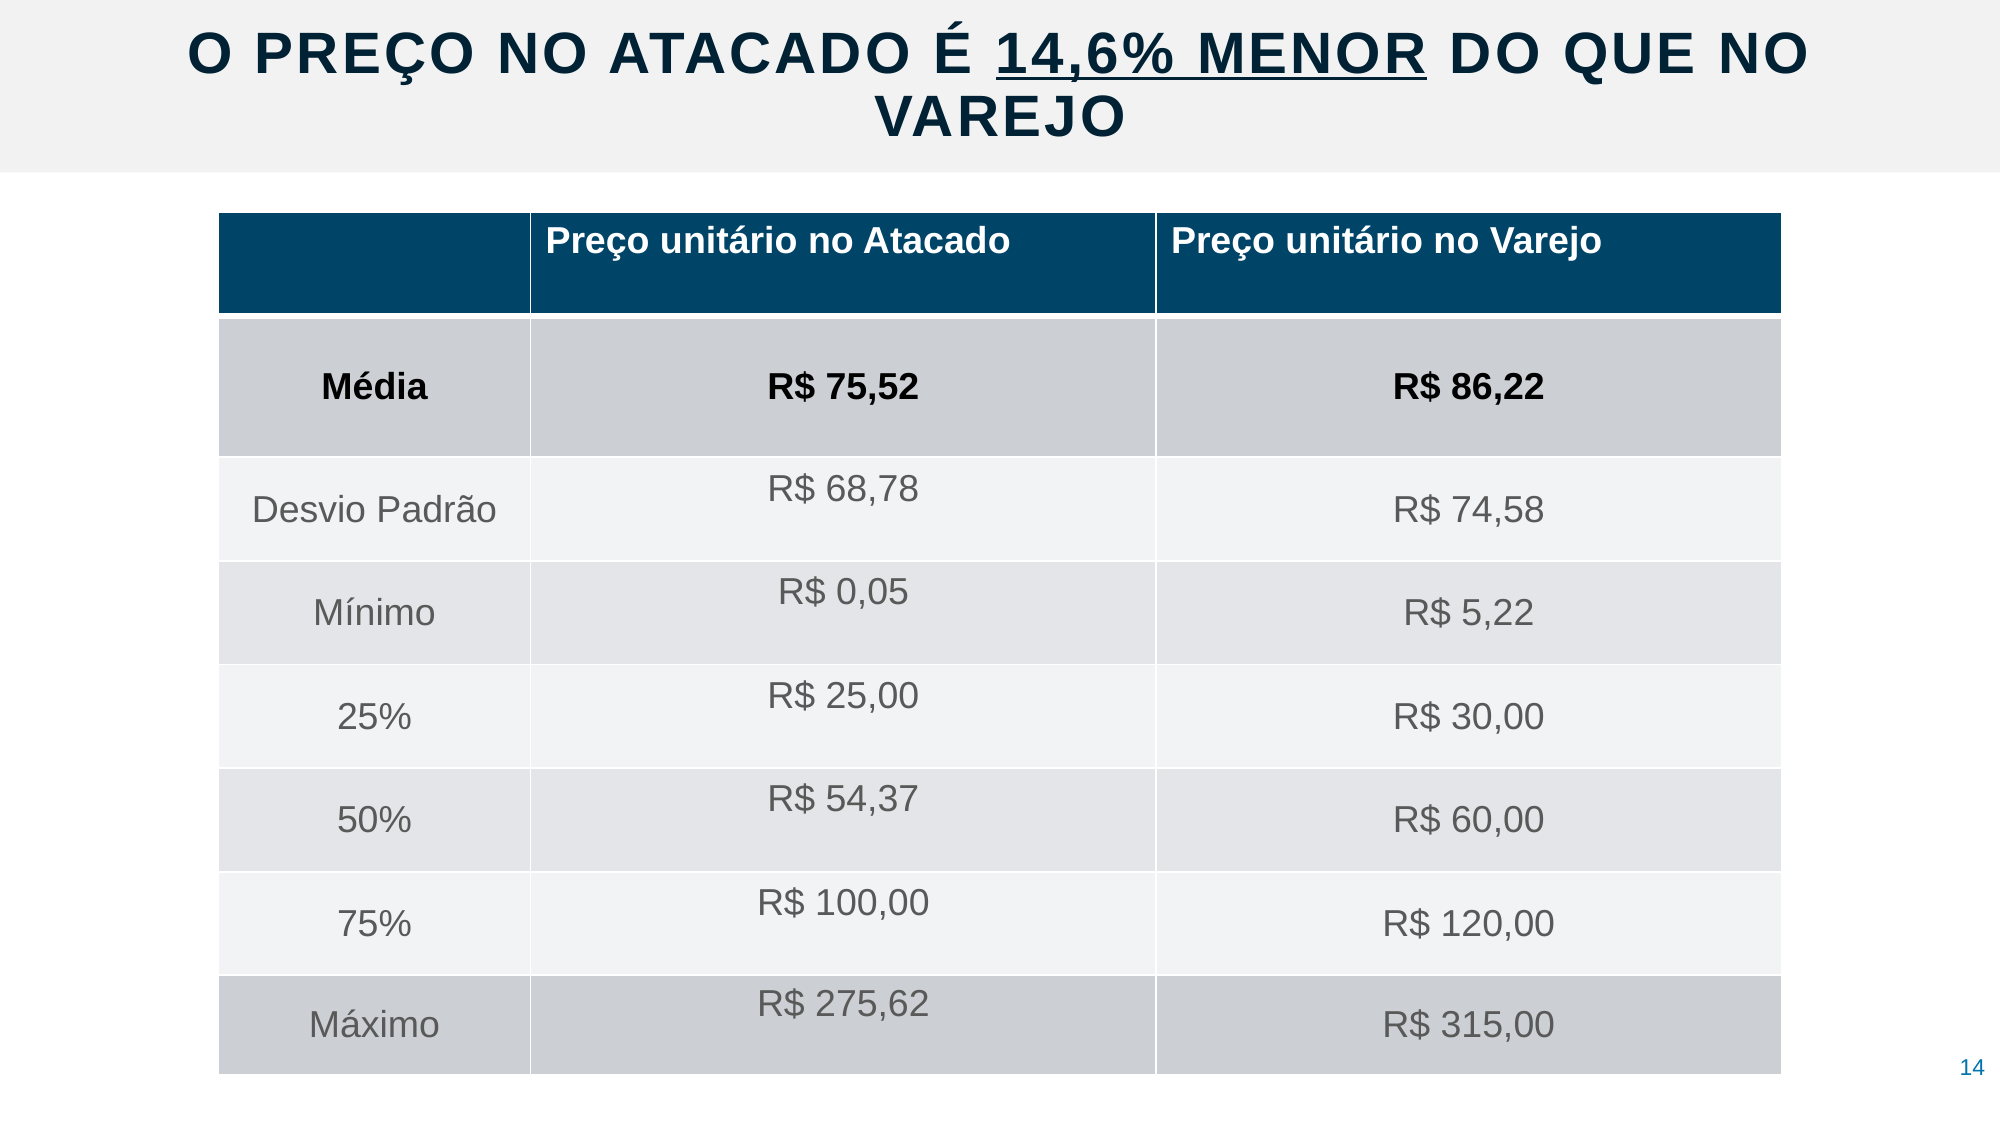

# O PREÇO NO ATACADO É 14,6% MENOR DO QUE NO VAREJO
|  | Preço unitário no Atacado | Preço unitário no Varejo |
| --- | --- | --- |
| Média | R$ 75,52 | R$ 86,22 |
| Desvio Padrão | R$ 68,78 | R$ 74,58 |
| Mínimo | R$ 0,05 | R$ 5,22 |
| 25% | R$ 25,00 | R$ 30,00 |
| 50% | R$ 54,37 | R$ 60,00 |
| 75% | R$ 100,00 | R$ 120,00 |
| Máximo | R$ 275,62 | R$ 315,00 |
14